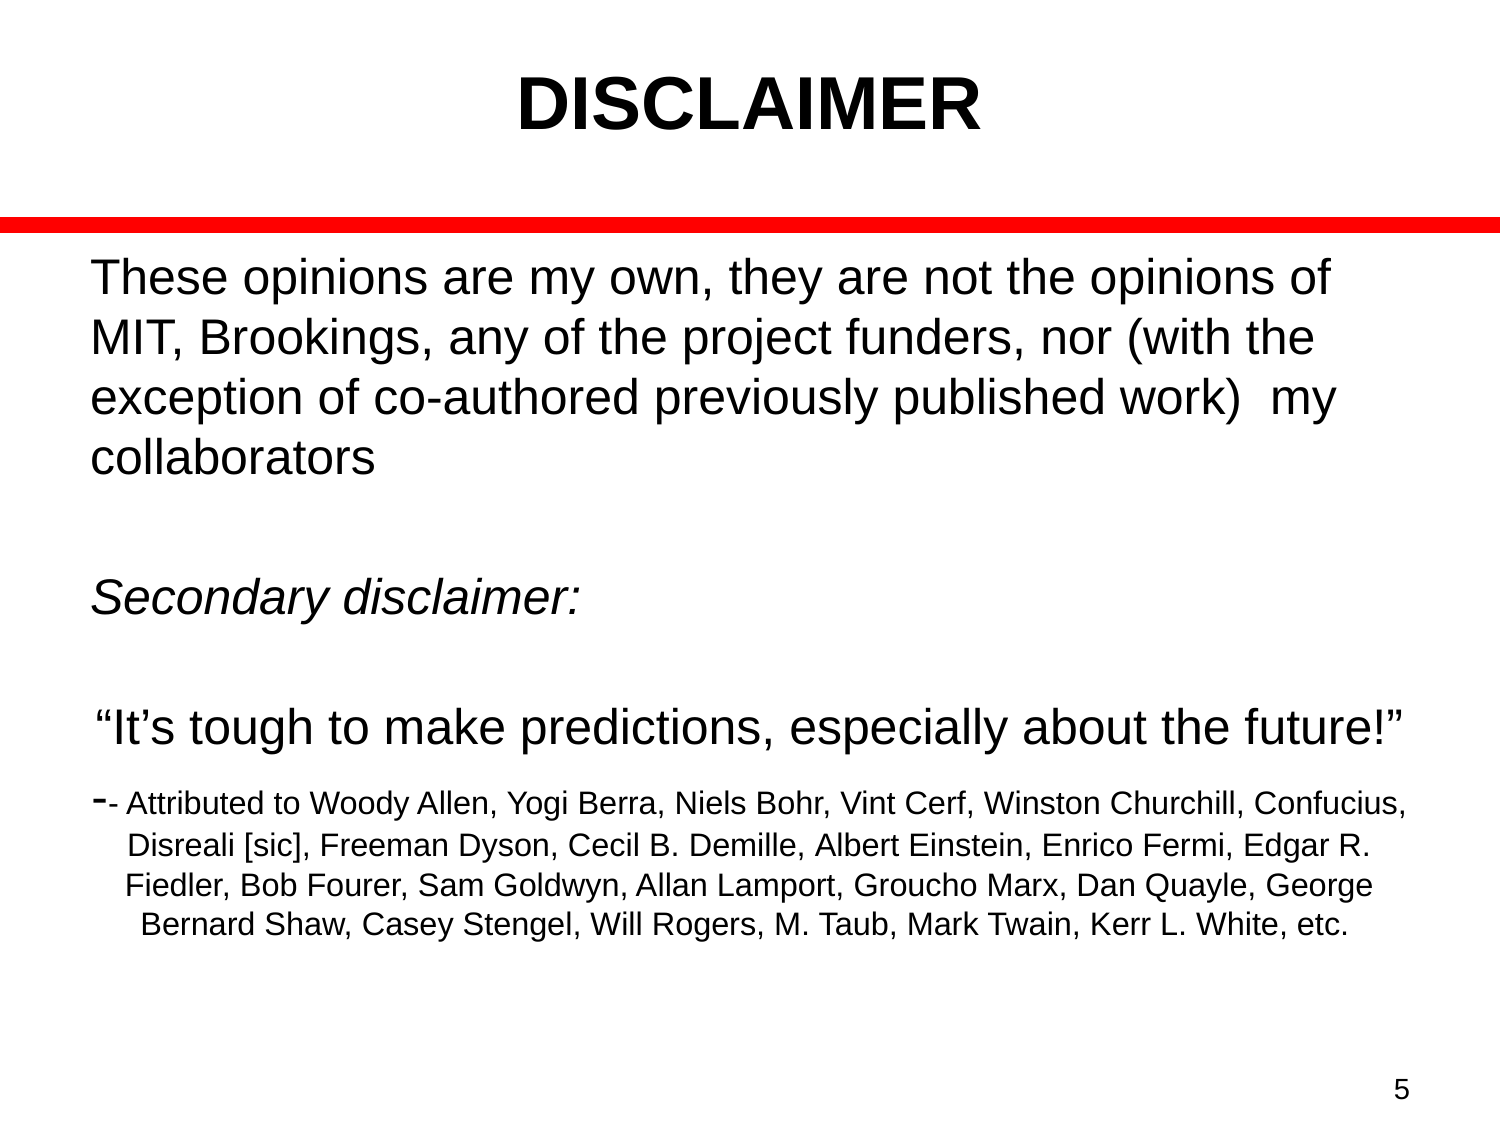

# DISCLAIMER
These opinions are my own, they are not the opinions of MIT, Brookings, any of the project funders, nor (with the exception of co-authored previously published work)  my collaborators

Secondary disclaimer:
“It’s tough to make predictions, especially about the future!”
-- Attributed to Woody Allen, Yogi Berra, Niels Bohr, Vint Cerf, Winston Churchill, Confucius, Disreali [sic], Freeman Dyson, Cecil B. Demille, Albert Einstein, Enrico Fermi, Edgar R. Fiedler, Bob Fourer, Sam Goldwyn, Allan Lamport, Groucho Marx, Dan Quayle, George Bernard Shaw, Casey Stengel, Will Rogers, M. Taub, Mark Twain, Kerr L. White, etc.

5